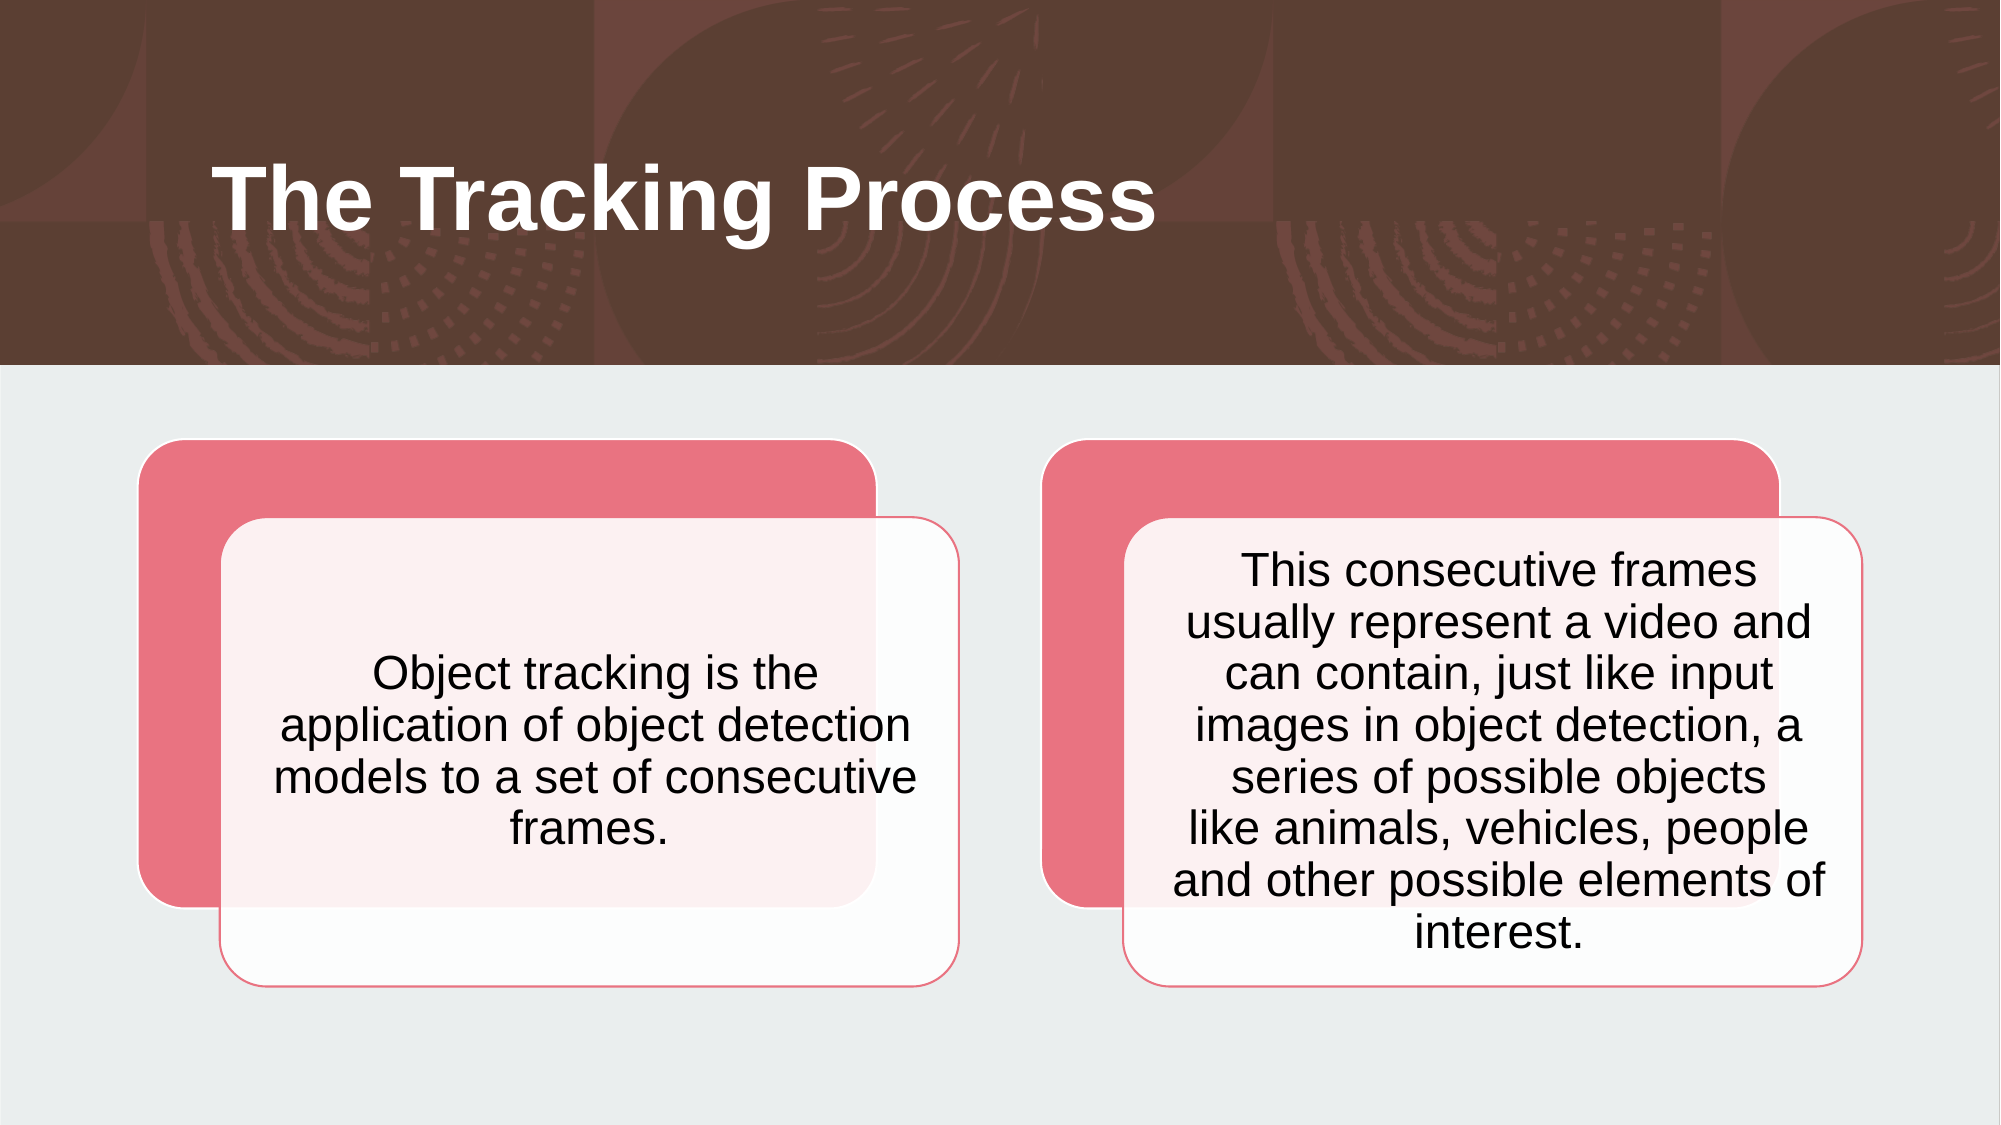

# The Tracking Process
Object tracking is the application of object detection models to a set of consecutive frames.
This consecutive frames usually represent a video and can contain, just like input images in object detection, a series of possible objects like animals, vehicles, people and other possible elements of interest.